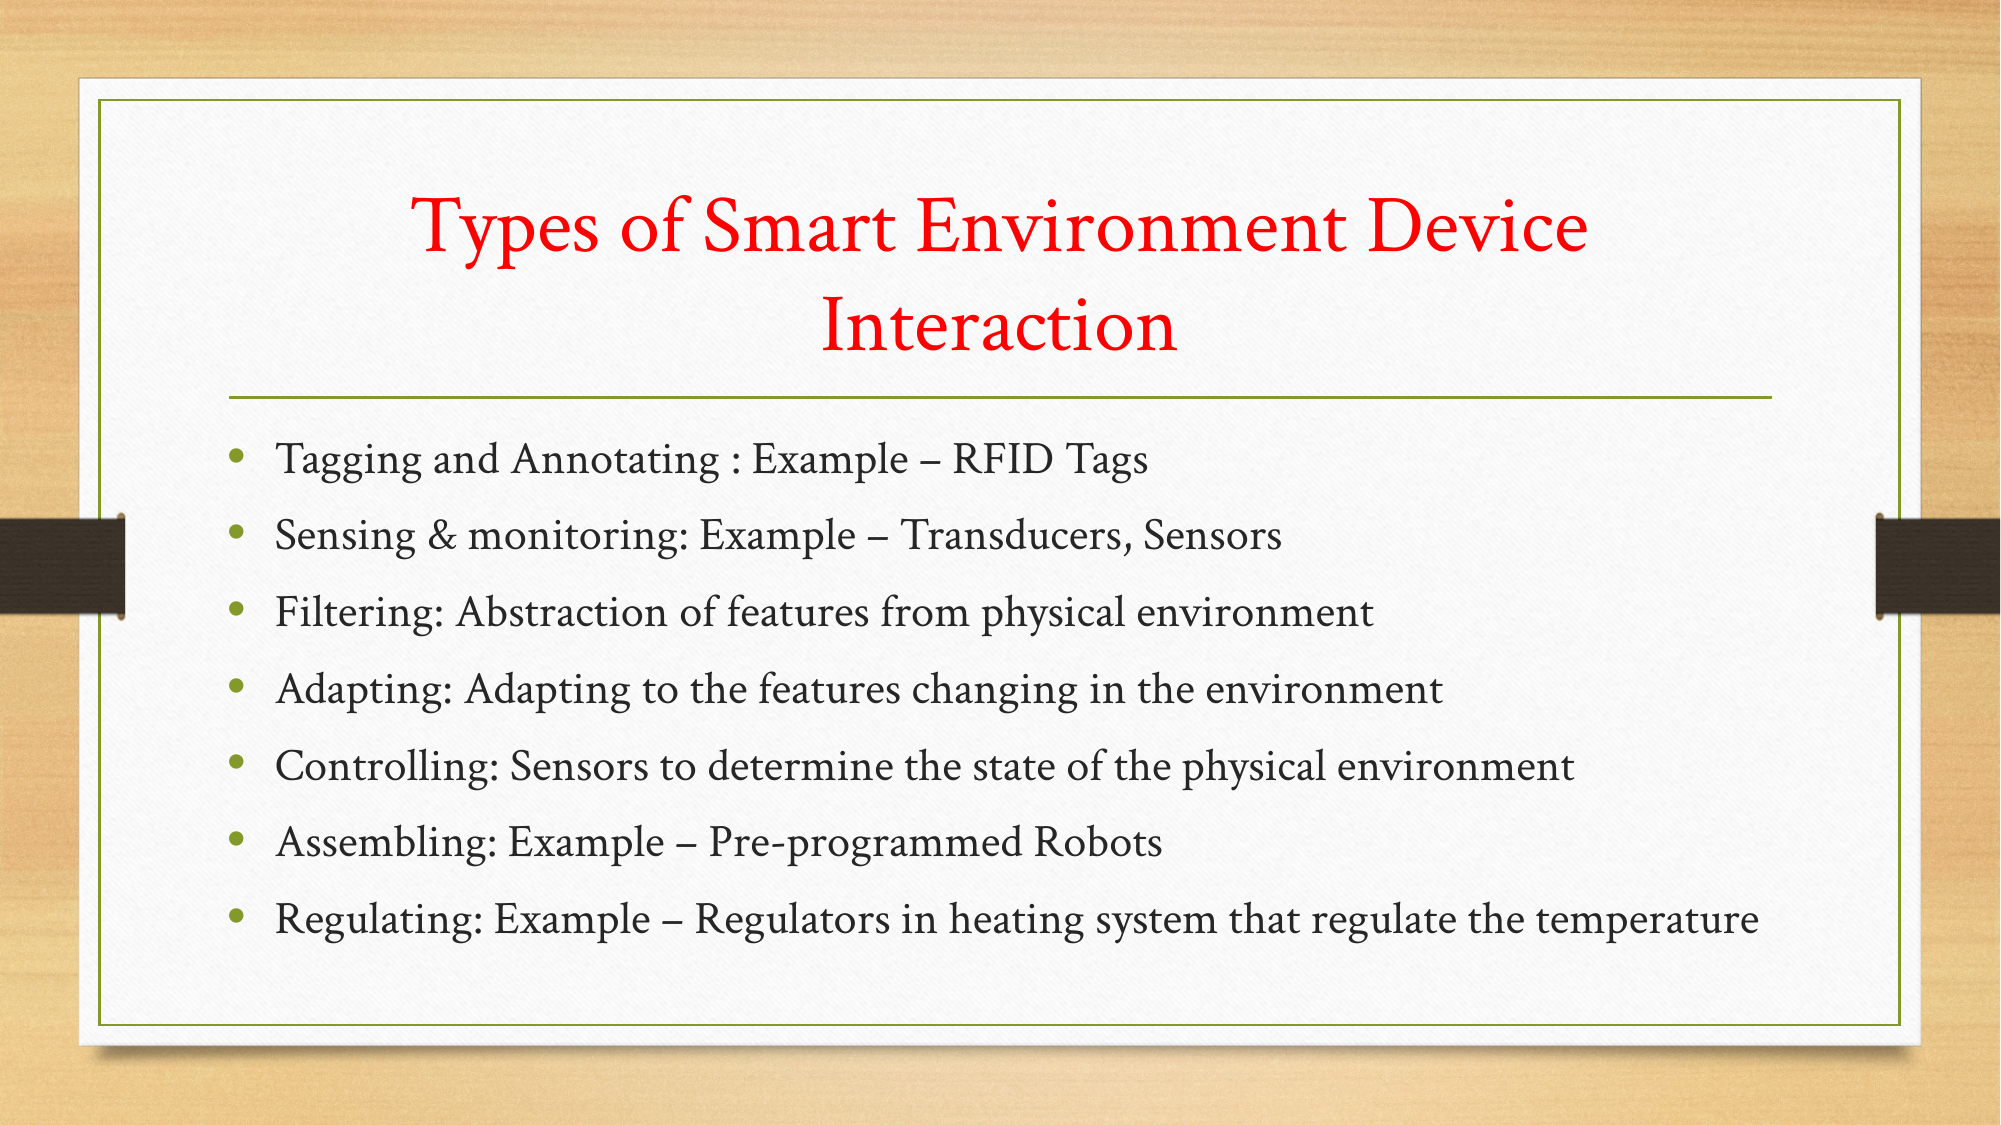

# Types of Smart Environment Device Interaction
Tagging and Annotating : Example – RFID Tags
Sensing & monitoring: Example – Transducers, Sensors
Filtering: Abstraction of features from physical environment
Adapting: Adapting to the features changing in the environment
Controlling: Sensors to determine the state of the physical environment
Assembling: Example – Pre-programmed Robots
Regulating: Example – Regulators in heating system that regulate the temperature